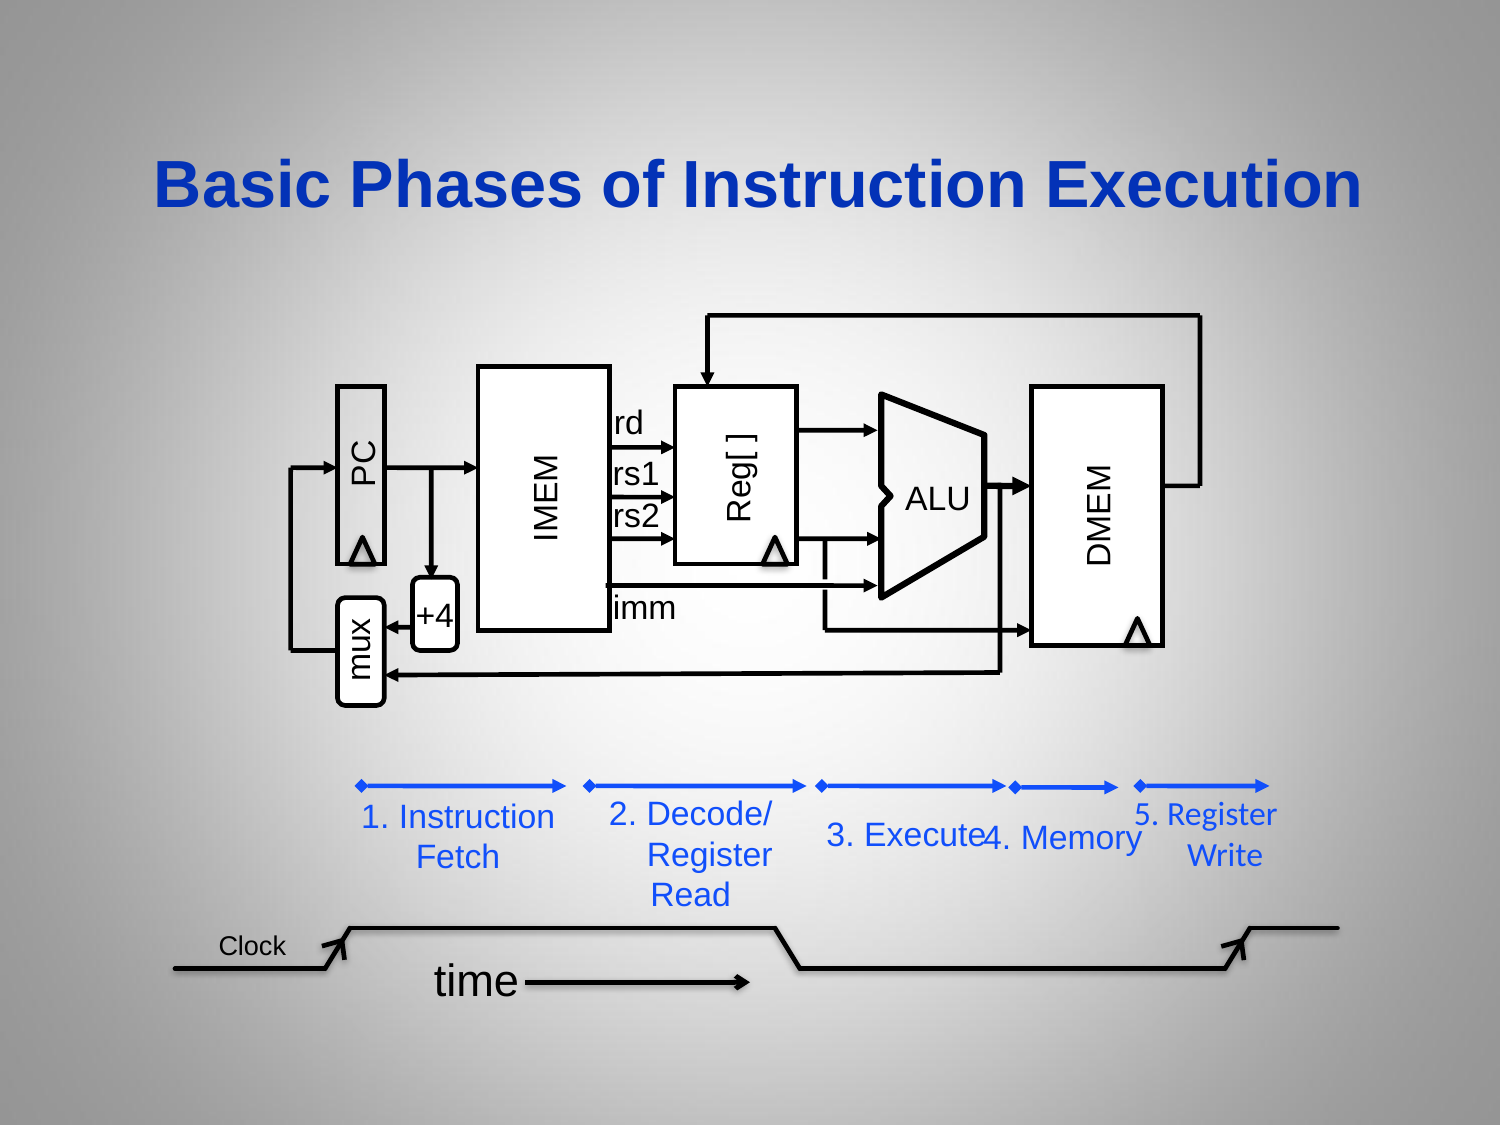

# Basic Phases of Instruction Execution

rd

ALU

IMEM
PC
rs1

DMEM
Reg[ ]

rs2

+4
imm

mux

2. Decode/
    Register
Read

5. Register
     Write

1. Instruction
Fetch

3. Execute

4. Memory
Clock
time